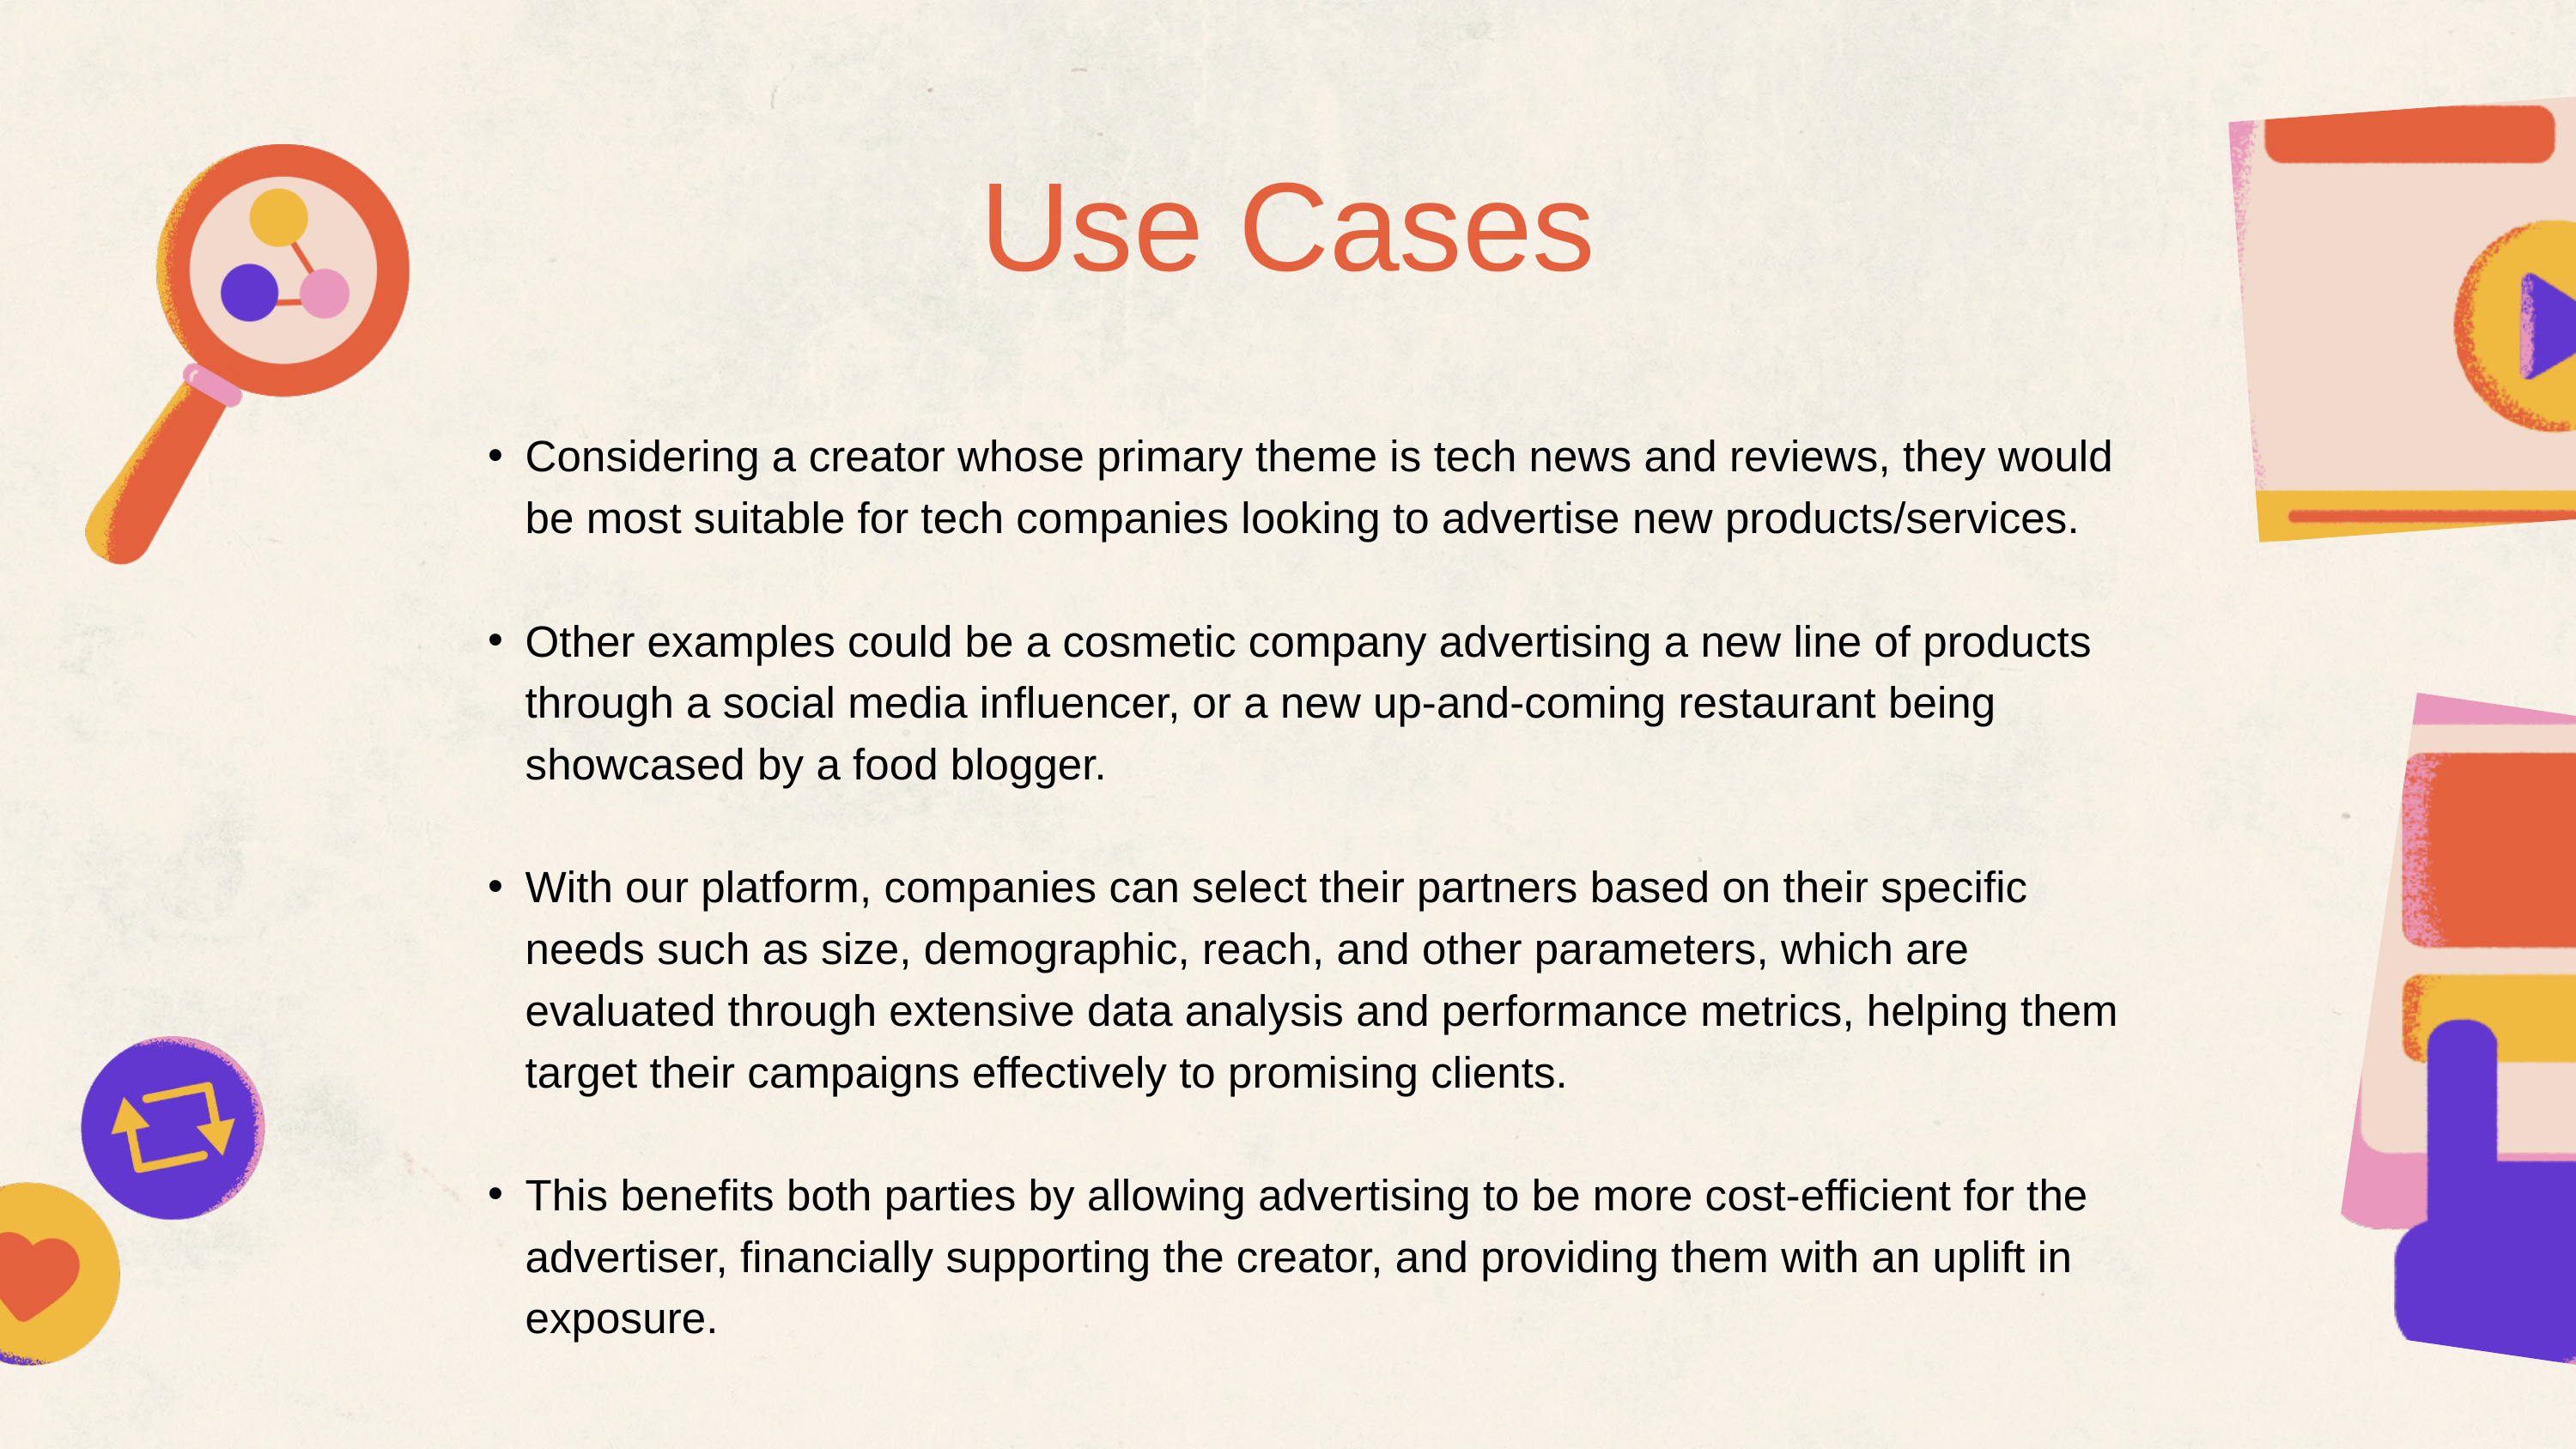

Use Cases
Considering a creator whose primary theme is tech news and reviews, they would be most suitable for tech companies looking to advertise new products/services.

Other examples could be a cosmetic company advertising a new line of products through a social media influencer, or a new up-and-coming restaurant being showcased by a food blogger.

With our platform, companies can select their partners based on their specific needs such as size, demographic, reach, and other parameters, which are evaluated through extensive data analysis and performance metrics, helping them target their campaigns effectively to promising clients.

This benefits both parties by allowing advertising to be more cost-efficient for the advertiser, financially supporting the creator, and providing them with an uplift in exposure.